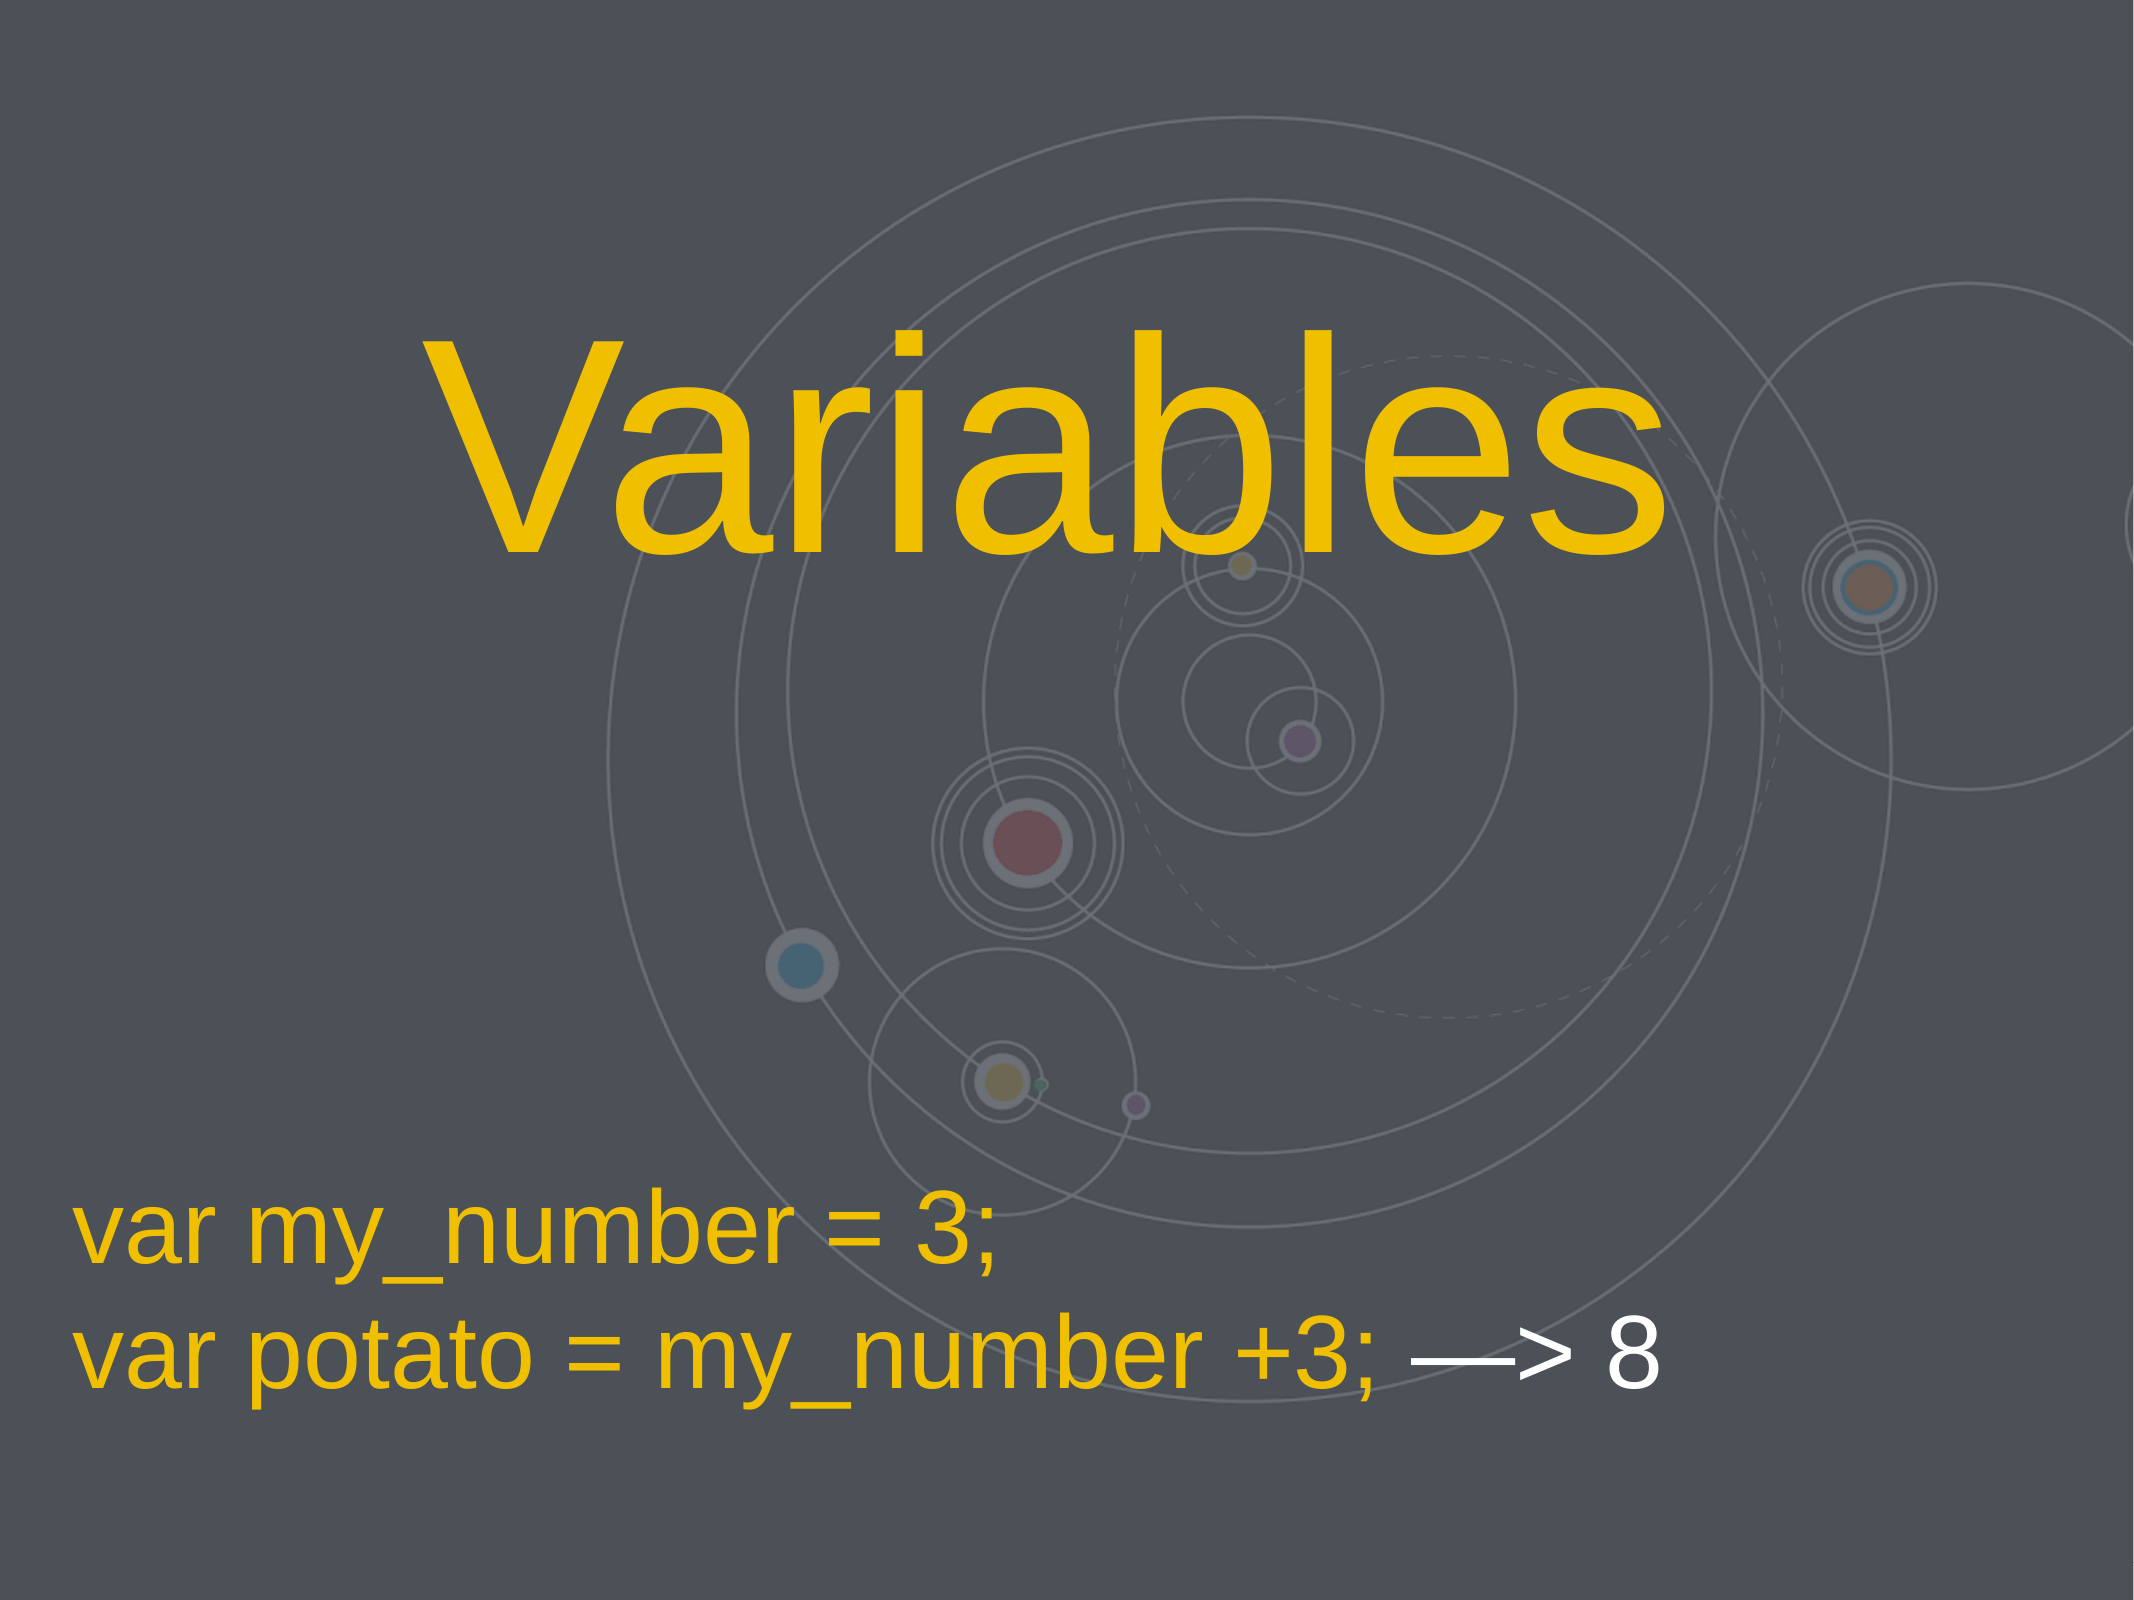

# Variables

var my_number = 3;
var potato = my_number +3; —> 8